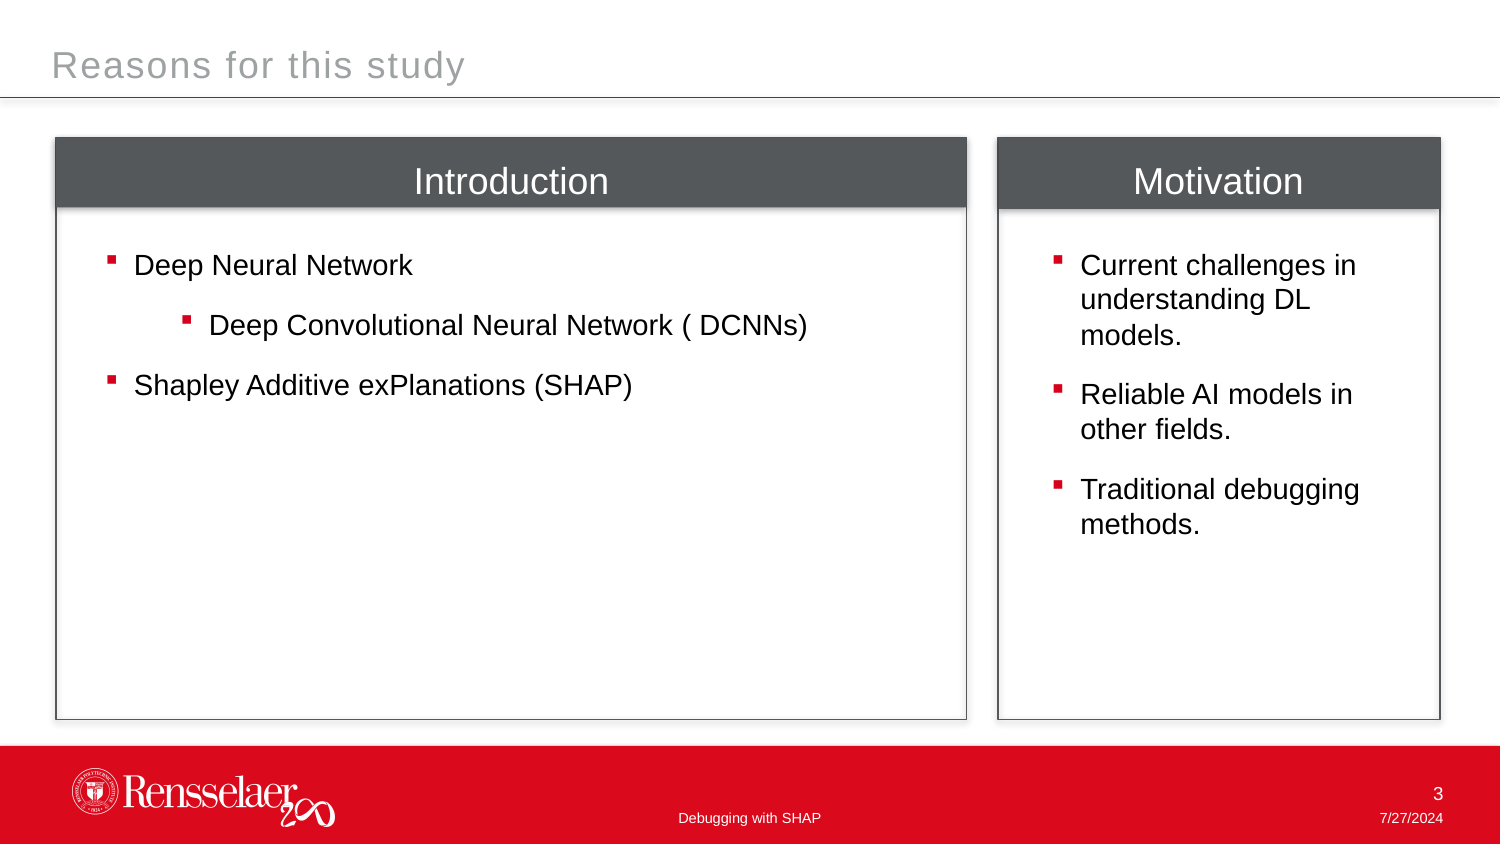

Reasons for this study

Introduction
Motivation
Deep Neural Network
Deep Convolutional Neural Network ( DCNNs)
Shapley Additive exPlanations (SHAP)
Current challenges in understanding DL models.
Reliable AI models in other fields.
Traditional debugging methods.